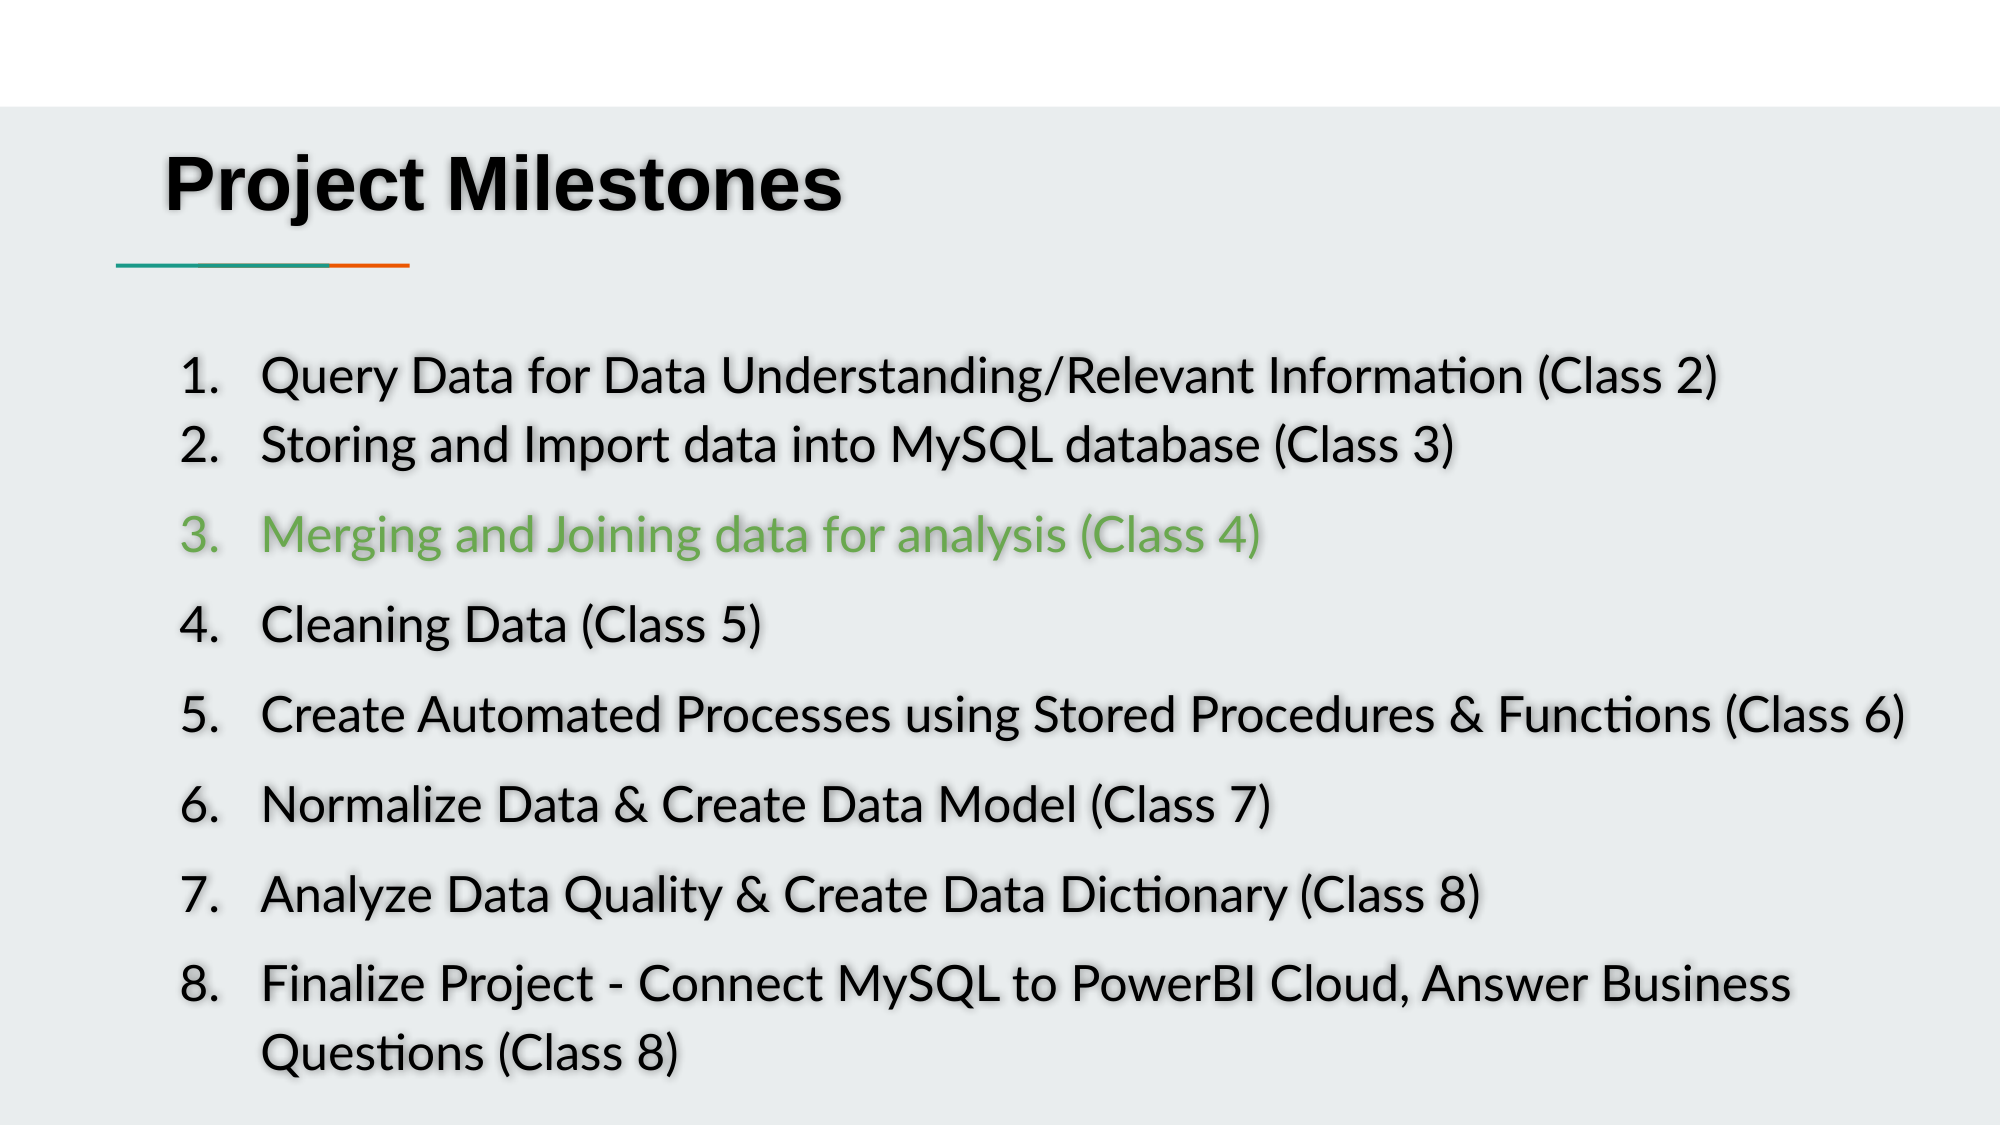

Project Milestones
Query Data for Data Understanding/Relevant Information (Class 2)
Storing and Import data into MySQL database (Class 3)
Merging and Joining data for analysis (Class 4)
Cleaning Data (Class 5)
Create Automated Processes using Stored Procedures & Functions (Class 6)
Normalize Data & Create Data Model (Class 7)
Analyze Data Quality & Create Data Dictionary (Class 8)
Finalize Project - Connect MySQL to PowerBI Cloud, Answer Business Questions (Class 8)